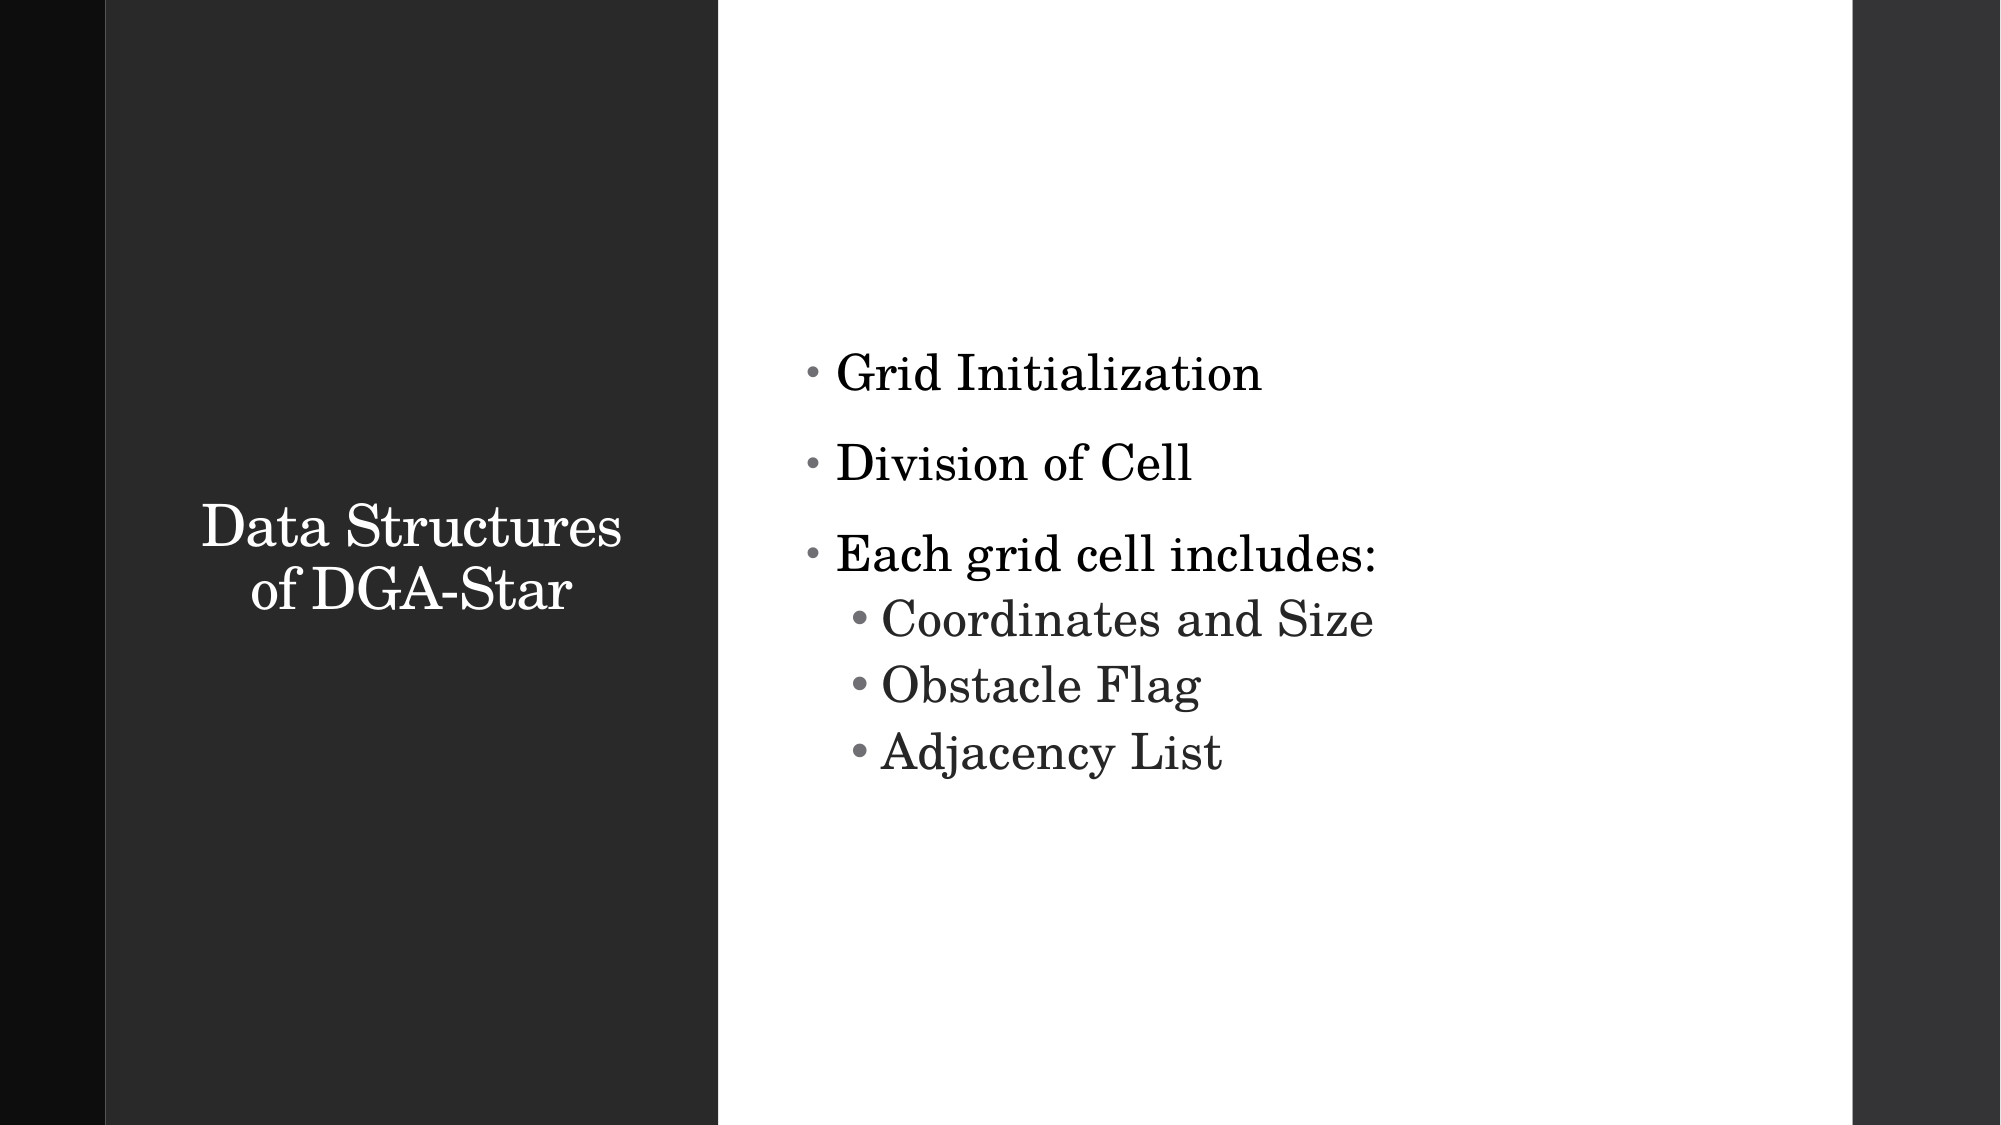

# Data Structures of DGA-Star
Grid Initialization
Division of Cell
Each grid cell includes:
Coordinates and Size
Obstacle Flag
Adjacency List